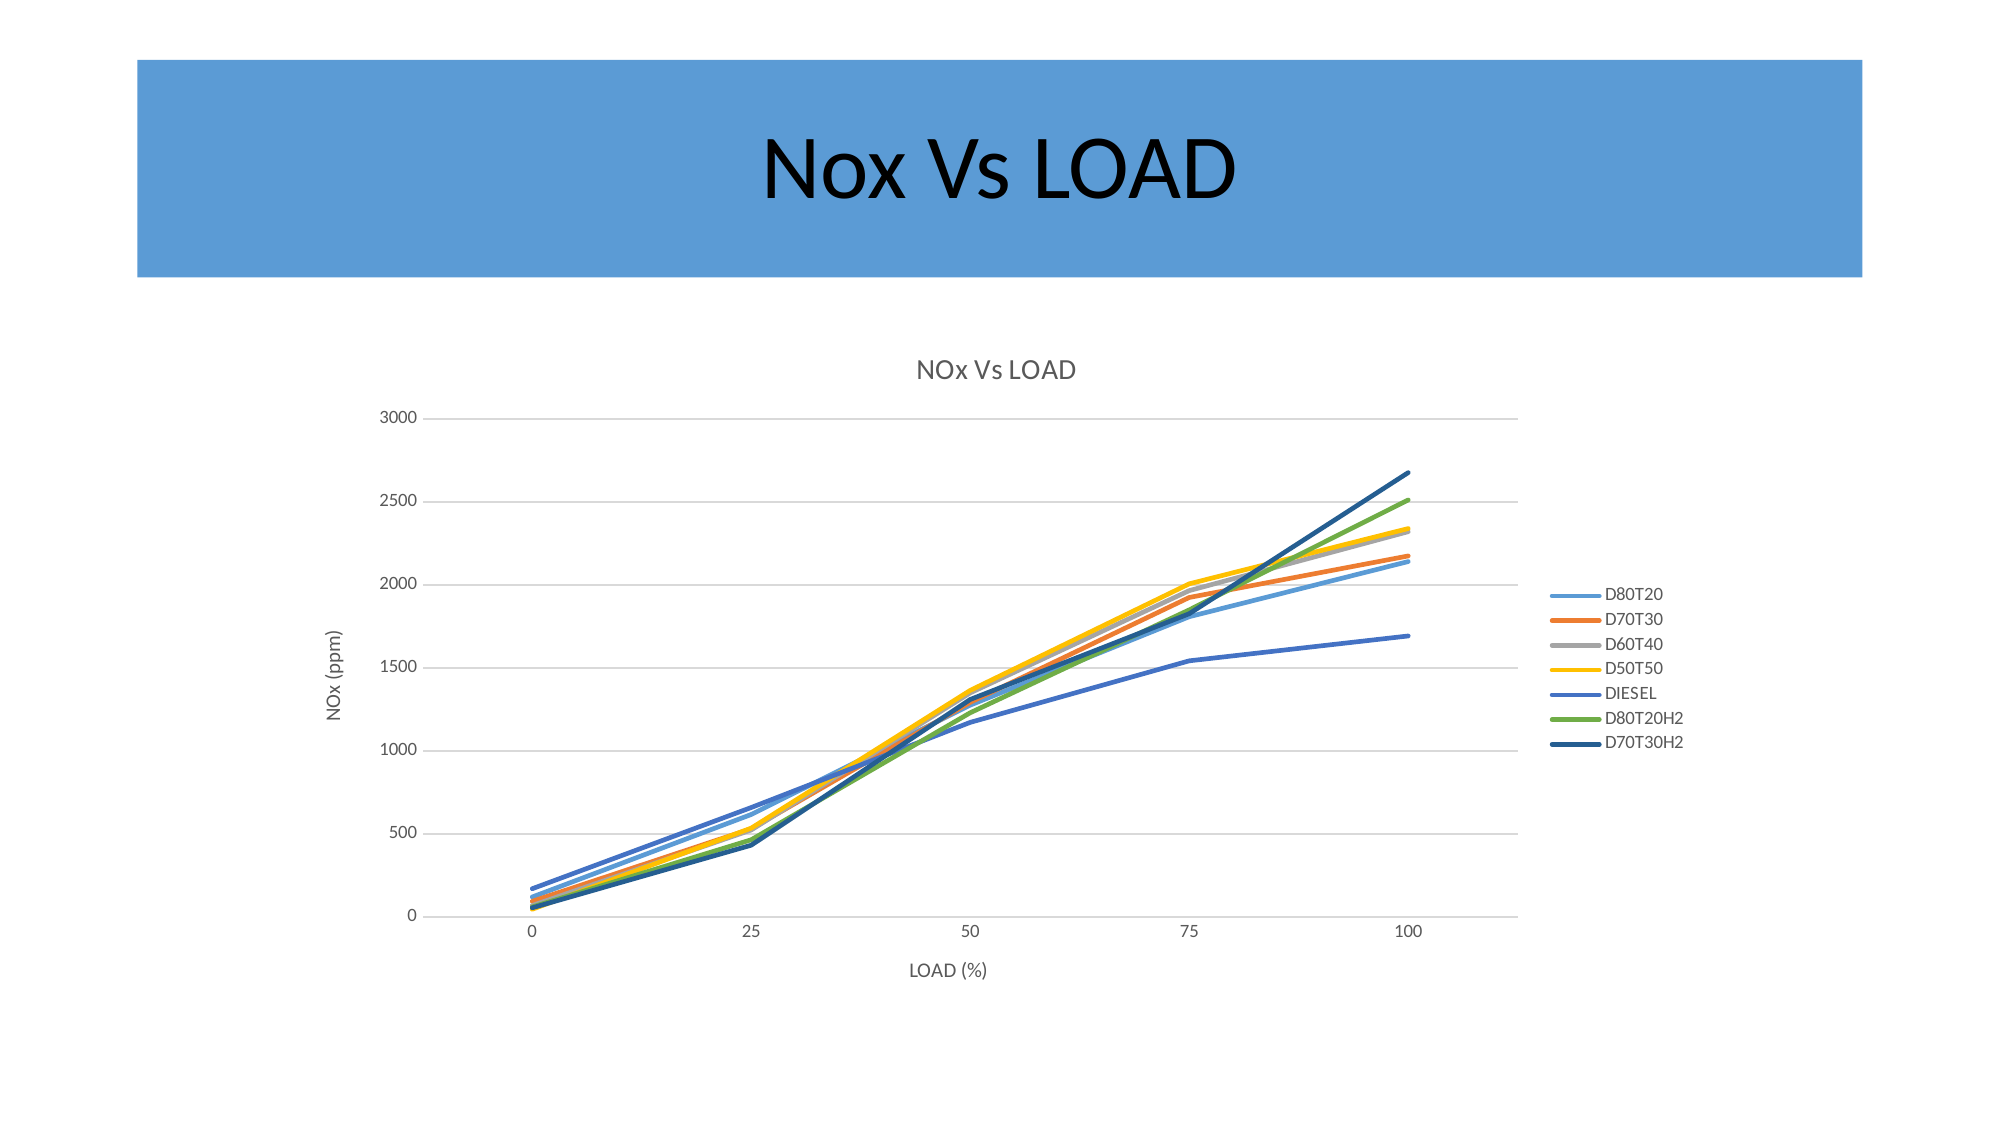

# Nox Vs LOAD

### Chart: NOx Vs LOAD

| Category | D80T20 | D70T30 | D60T40 | D50T50 | DIESEL | D80T20H2 | D70T30H2 |
|---|---|---|---|---|---|---|---|
| 0 | 121.0 | 95.0 | 70.0 | 47.0 | 171.0 | 61.0 | 56.0 |
| 25 | 618.0 | 532.0 | 525.0 | 536.0 | 660.0 | 466.0 | 433.0 |
| 50 | 1277.0 | 1294.0 | 1351.0 | 1366.0 | 1173.0 | 1231.0 | 1311.0 |
| 75 | 1810.0 | 1926.0 | 1967.0 | 2008.0 | 1544.0 | 1851.0 | 1828.0 |
| 100 | 2142.0 | 2176.0 | 2322.0 | 2341.0 | 1694.0 | 2513.0 | 2678.0 |